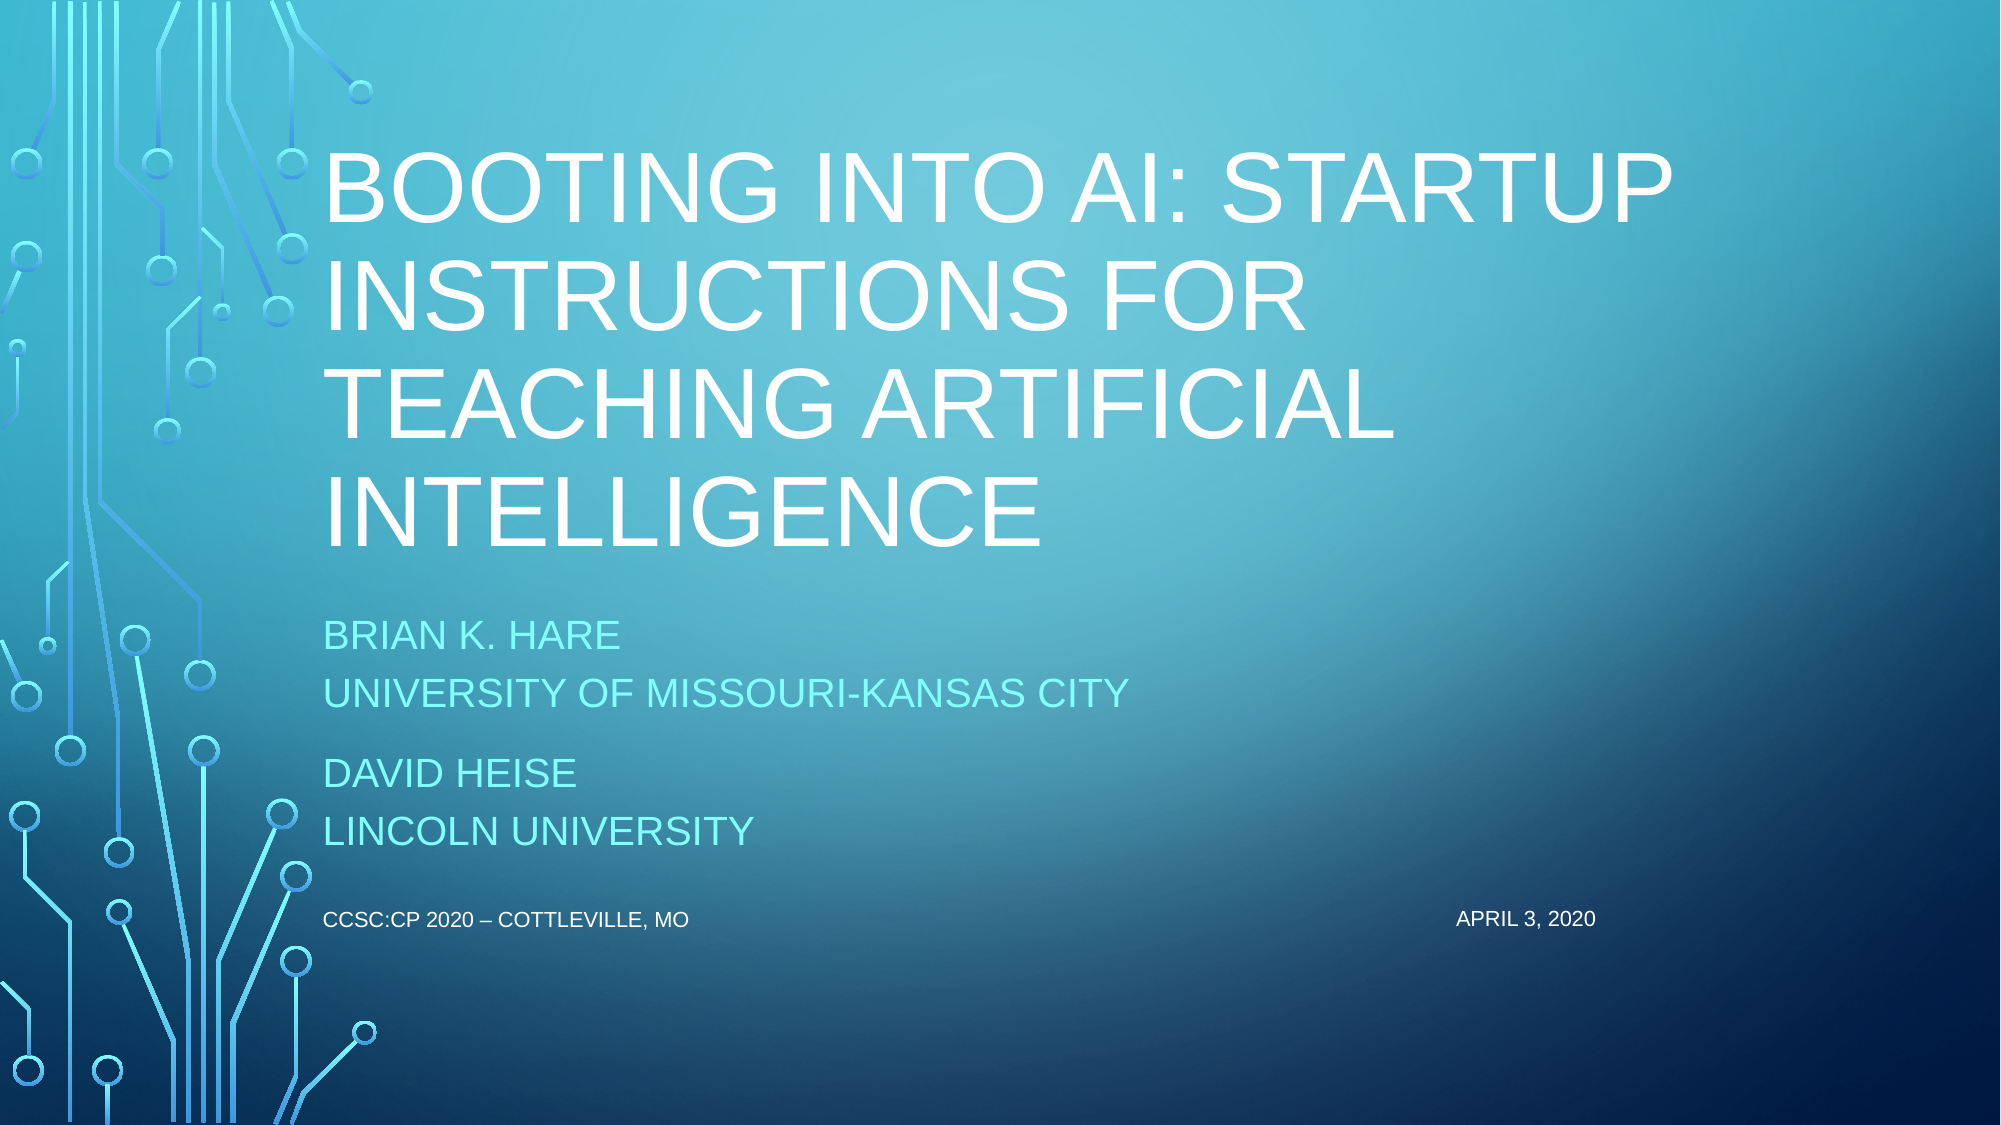

# BOOTING INTO AI: Startup instructions for teaching artificial intelligence
Brian K. Hare
University of Missouri-Kansas City
David Heise
Lincoln University
CCSC:CP 2020 – Cottleville, MO
APRIL 3, 2020